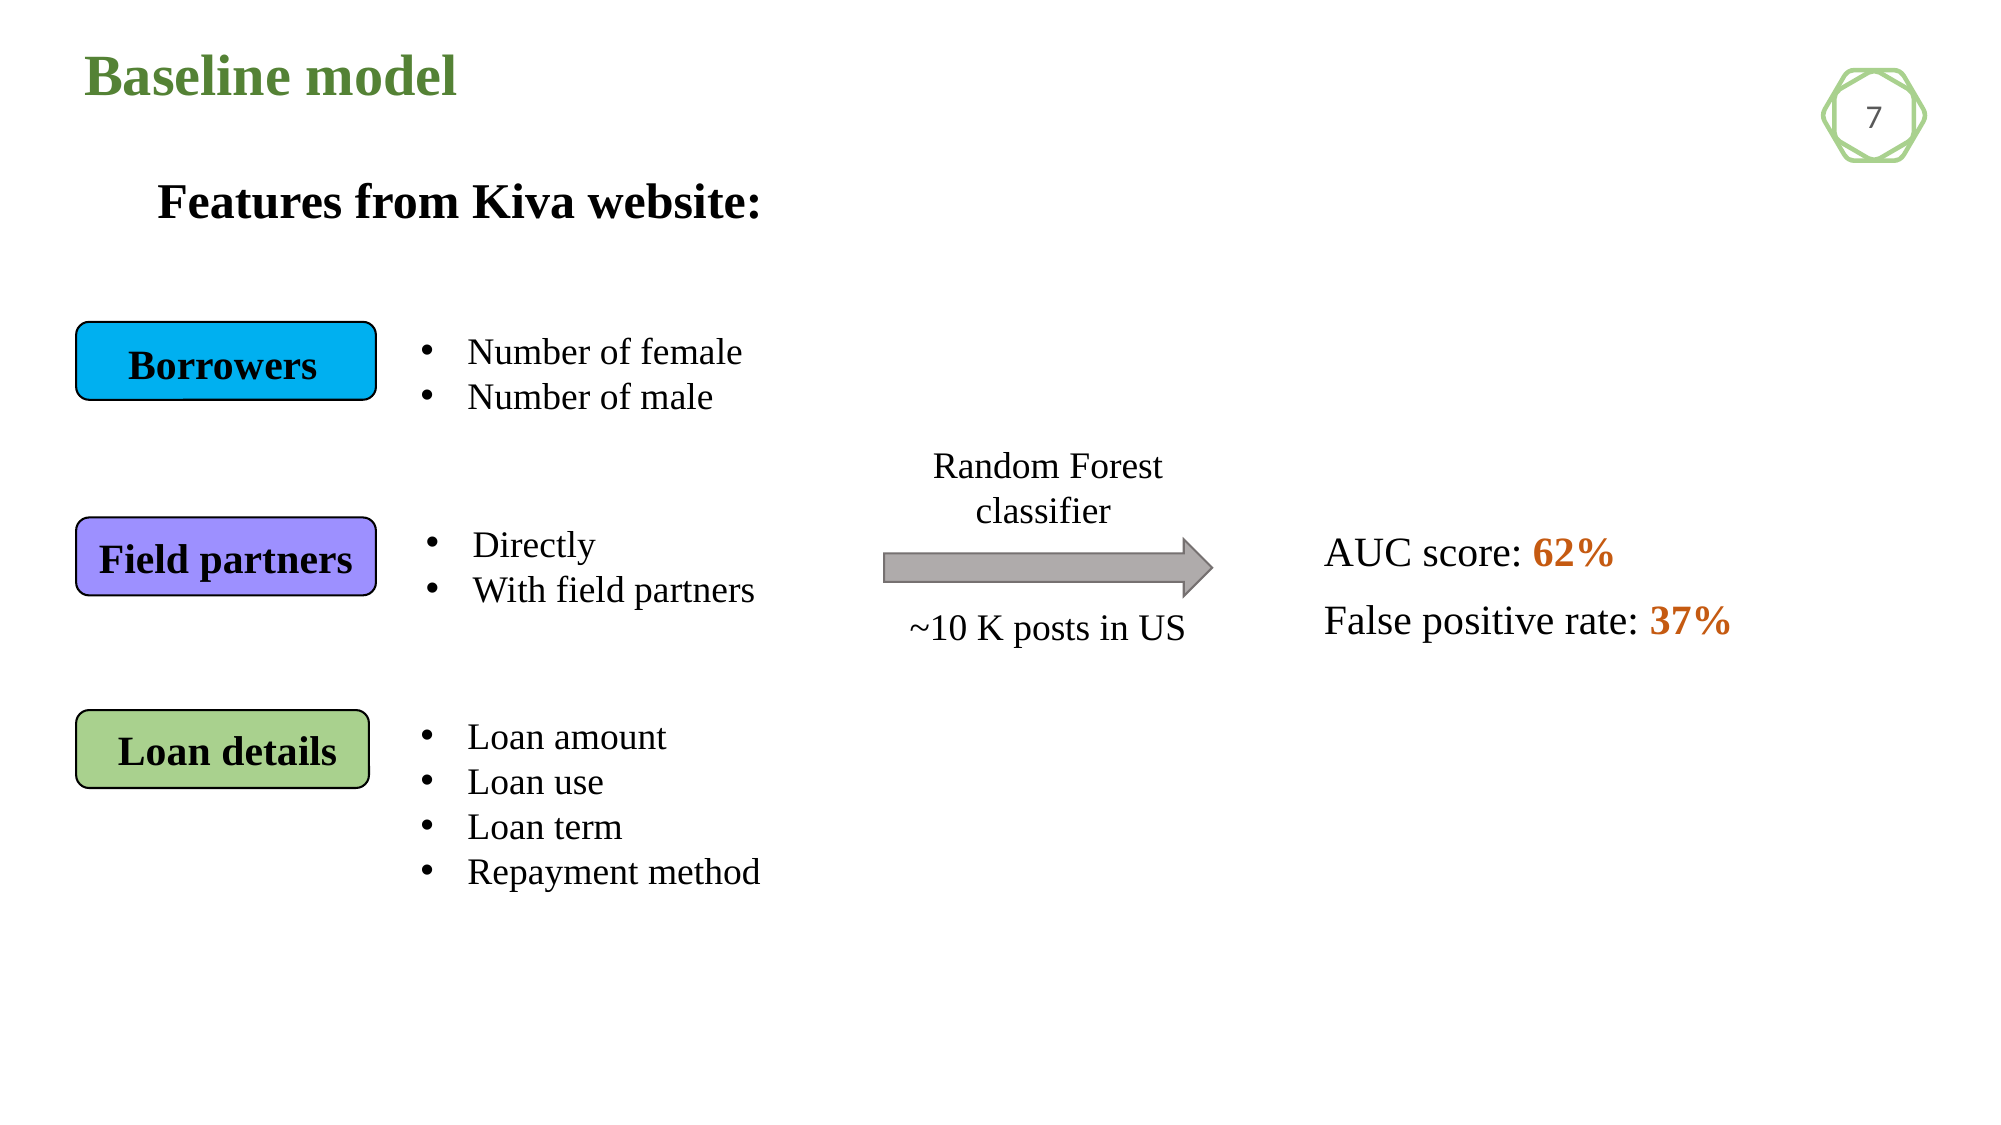

Baseline model

7
Features from Kiva website:
Number of female
Number of male

Borrowers
Random Forest classifier
Directly
With field partners

AUC score: 62%
False positive rate: 37%

Field partners

~10 K posts in US

Loan amount
Loan use
Loan term
Repayment method

Loan details